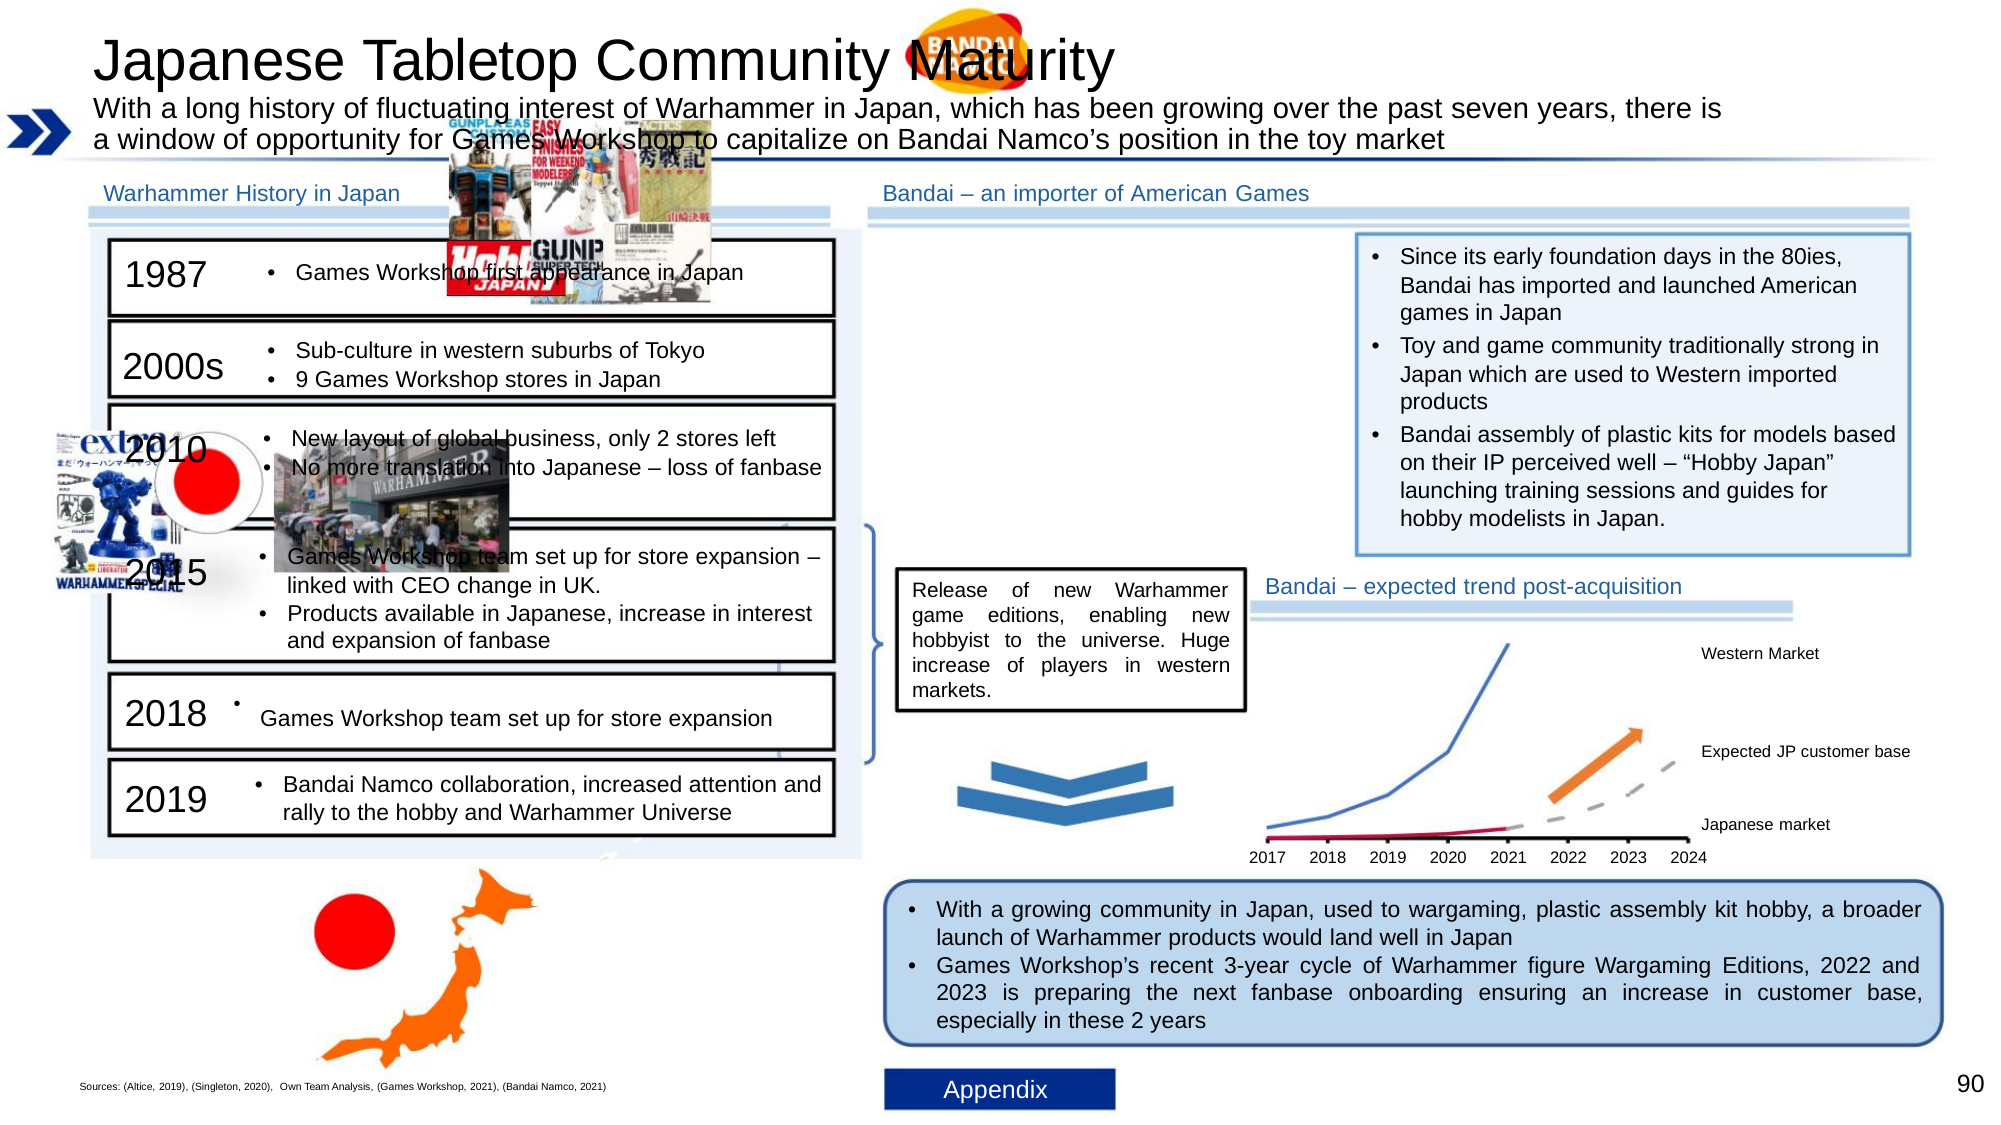

Japanese Tabletop Community Maturity
With a long history of fluctuating interest of Warhammer in Japan, which has been growing over the past seven years, there is
a window of opportunity for Games Workshop to capitalize on Bandai Namco’s position in the toy market
Warhammer History in Japan
Bandai – an importer of American Games
1987
• Since its early foundation days in the 80ies,
Bandai has imported and launched American
games in Japan
• Games Workshop first appearance in Japan
• Toy and game community traditionally strong in
Japan which are used to Western imported
products
2000s
2010
• Sub-culture in western suburbs of Tokyo
• 9 Games Workshop stores in Japan
• Bandai assembly of plastic kits for models based
on their IP perceived well – “Hobby Japan”
launching training sessions and guides for
hobby modelists in Japan.
• New layout of global business, only 2 stores left
• No more translation into Japanese – loss of fanbase
2015
• Games Workshop team set up for store expansion –
linked with CEO change in UK.
• Products available in Japanese, increase in interest
and expansion of fanbase
Bandai – expected trend post-acquisition
Release of new Warhammer
game editions, enabling new
hobbyist to the universe. Huge
increase of players in western
markets.
Western Market
2018 • Games Workshop team set up for store expansion
Expected JP customer base
Japanese market
2019
• Bandai Namco collaboration, increased attention and
rally to the hobby and Warhammer Universe
2017 2018 2019 2020 2021 2022 2023 2024
• With a growing community in Japan, used to wargaming, plastic assembly kit hobby, a broader
launch of Warhammer products would land well in Japan
• Games Workshop’s recent 3-year cycle of Warhammer figure Wargaming Editions, 2022 and
2023 is preparing the next fanbase onboarding ensuring an increase in customer base,
especially in these 2 years
90
Appendix
Sources: (Altice, 2019), (Singleton, 2020), Own Team Analysis, (Games Workshop, 2021), (Bandai Namco, 2021)